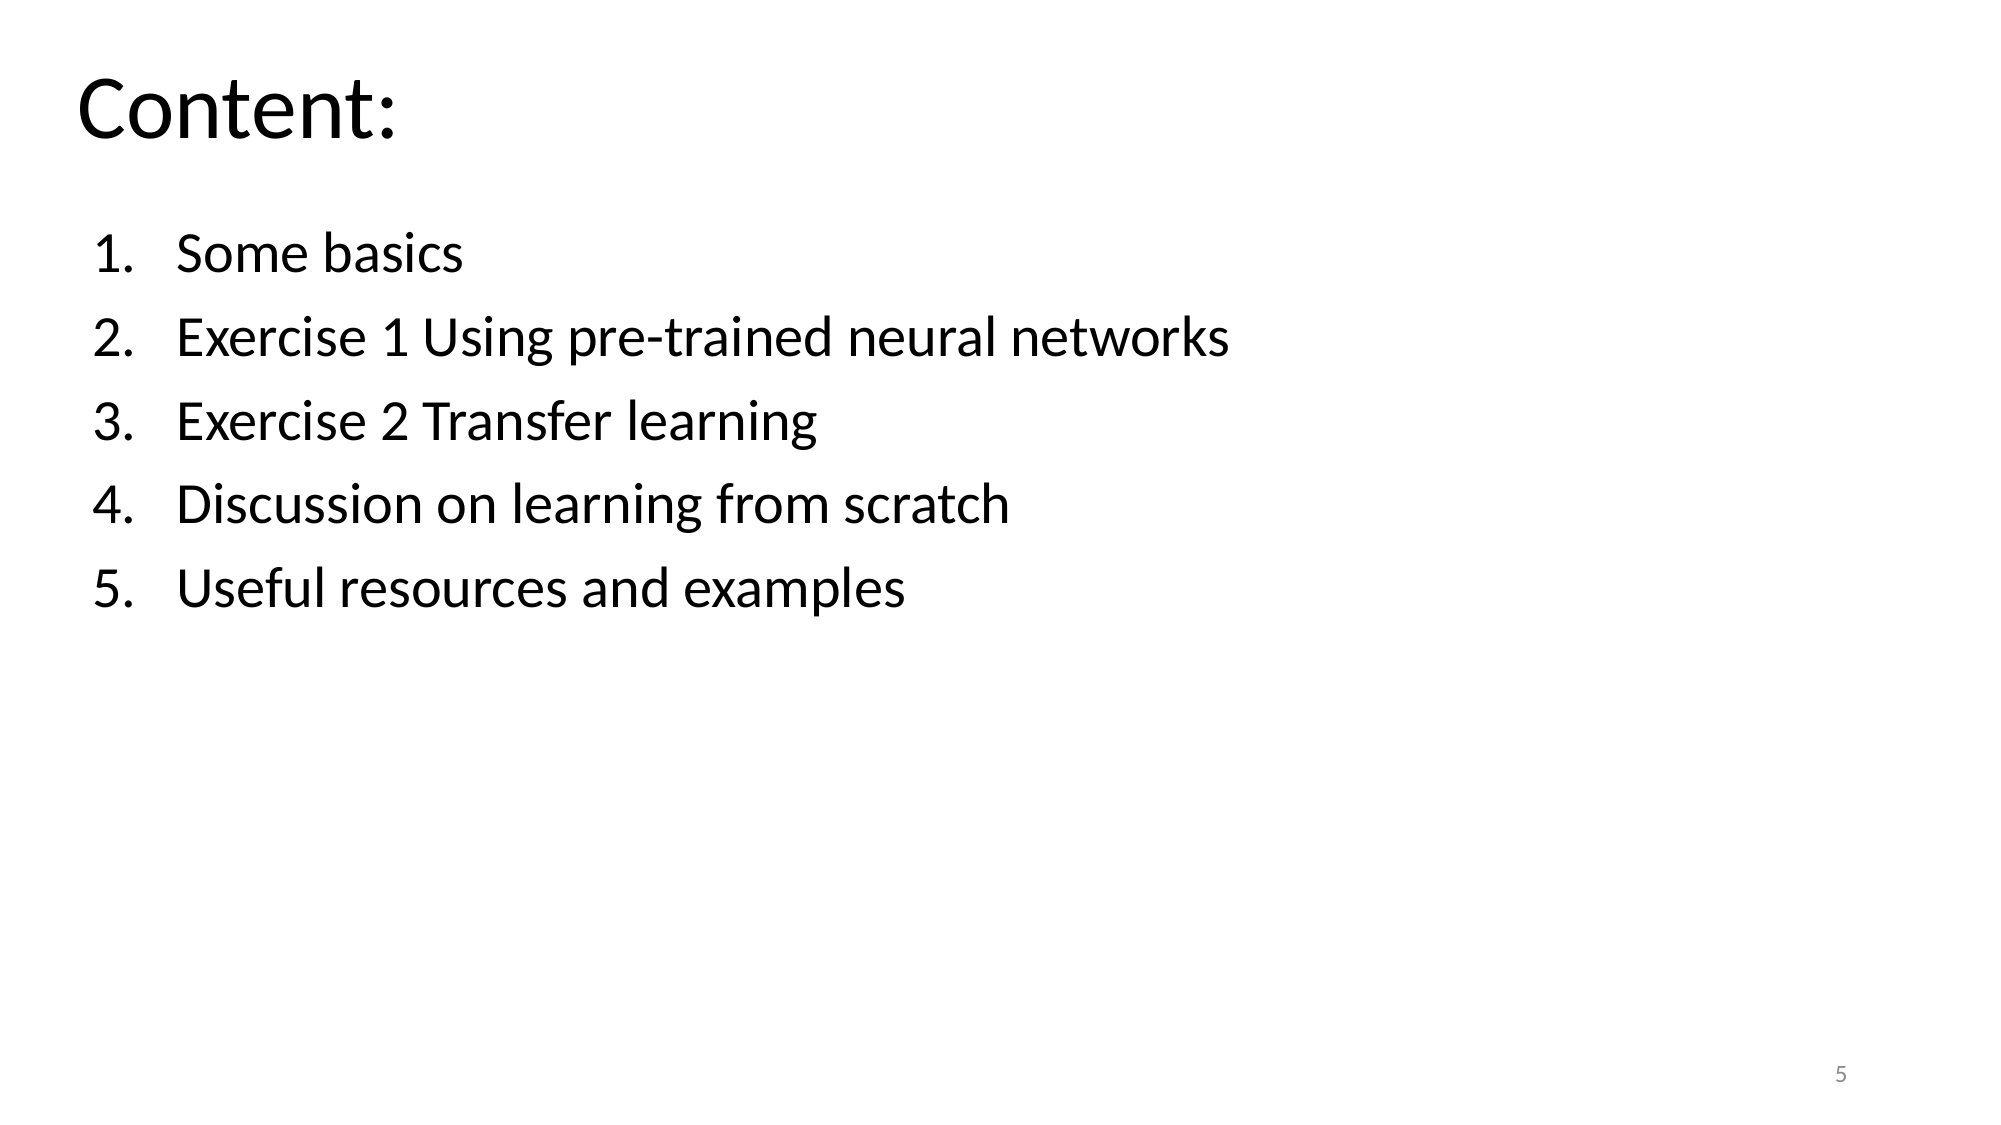

# Content:
Some basics
Exercise 1 Using pre-trained neural networks
Exercise 2 Transfer learning
Discussion on learning from scratch
Useful resources and examples

5